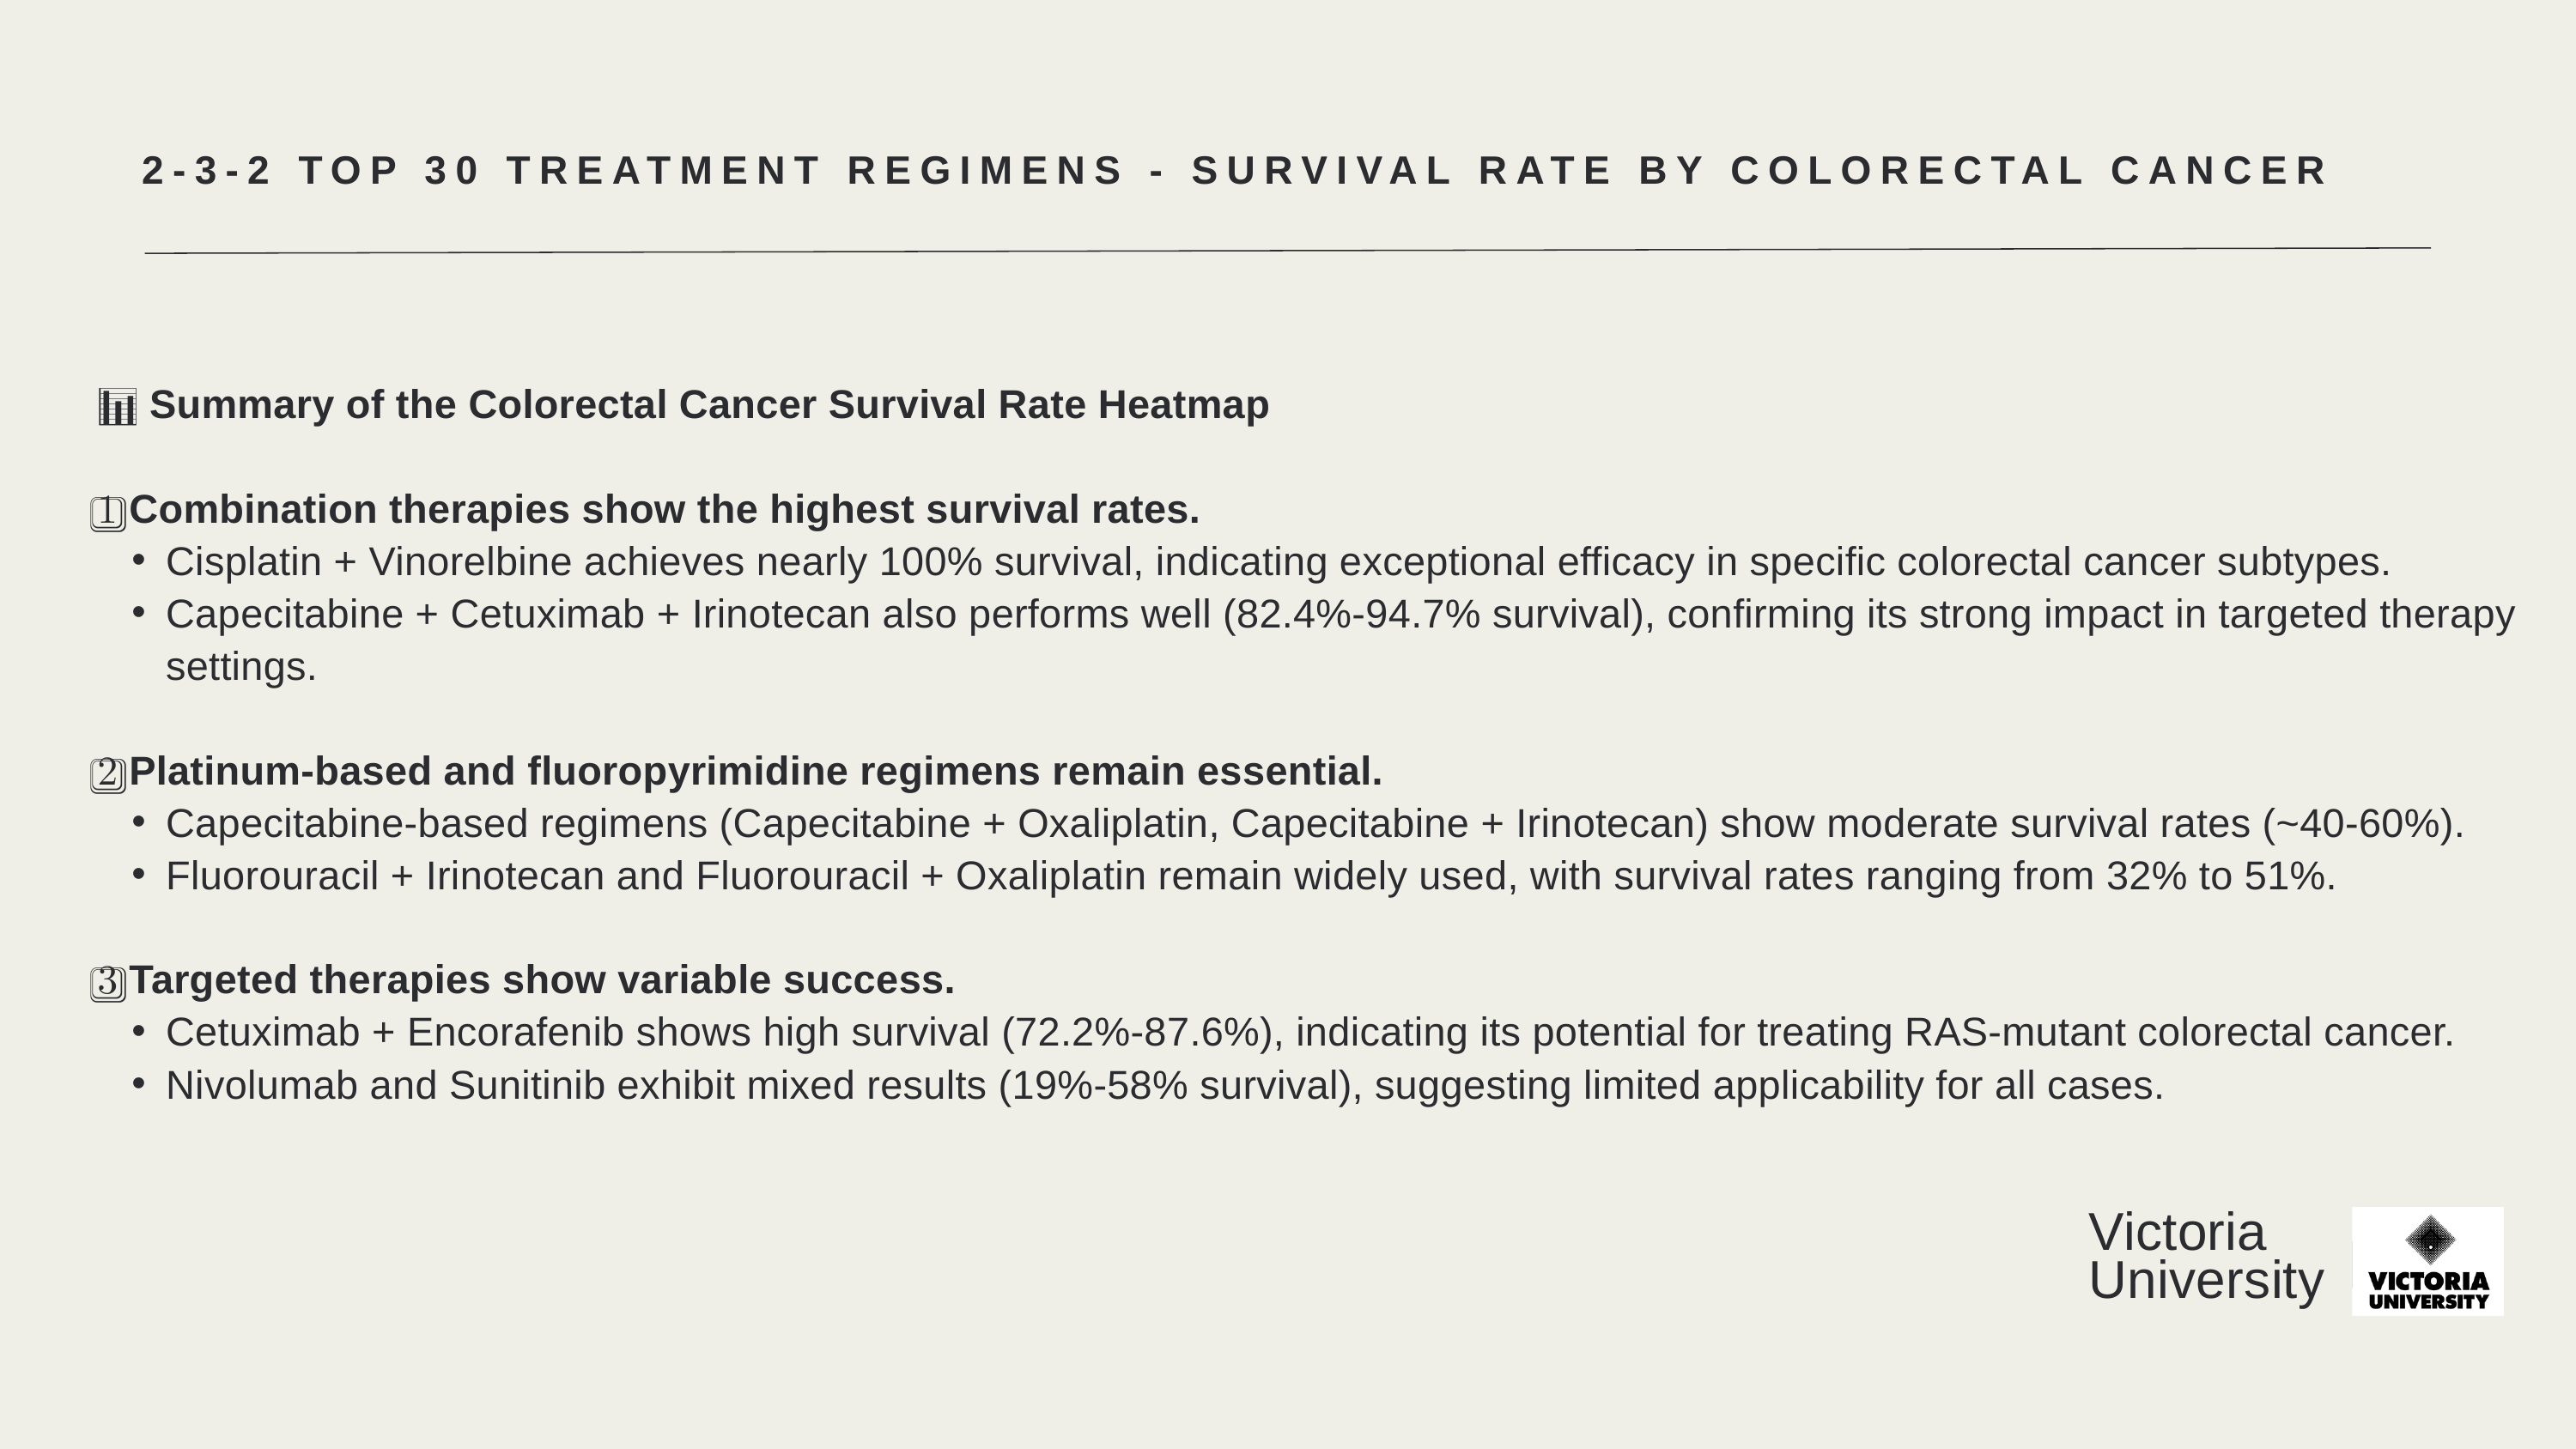

2-3-2 TOP 30 TREATMENT REGIMENS - SURVIVAL RATE BY COLORECTAL CANCER

📊 Summary of the Colorectal Cancer Survival Rate Heatmap

1️⃣ Combination therapies show the highest survival rates.
Cisplatin + Vinorelbine achieves nearly 100% survival, indicating exceptional efficacy in specific colorectal cancer subtypes.
Capecitabine + Cetuximab + Irinotecan also performs well (82.4%-94.7% survival), confirming its strong impact in targeted therapy settings.

2️⃣ Platinum-based and fluoropyrimidine regimens remain essential.
Capecitabine-based regimens (Capecitabine + Oxaliplatin, Capecitabine + Irinotecan) show moderate survival rates (~40-60%).
Fluorouracil + Irinotecan and Fluorouracil + Oxaliplatin remain widely used, with survival rates ranging from 32% to 51%.

3️⃣ Targeted therapies show variable success.
Cetuximab + Encorafenib shows high survival (72.2%-87.6%), indicating its potential for treating RAS-mutant colorectal cancer.
Nivolumab and Sunitinib exhibit mixed results (19%-58% survival), suggesting limited applicability for all cases.

Victoria
University